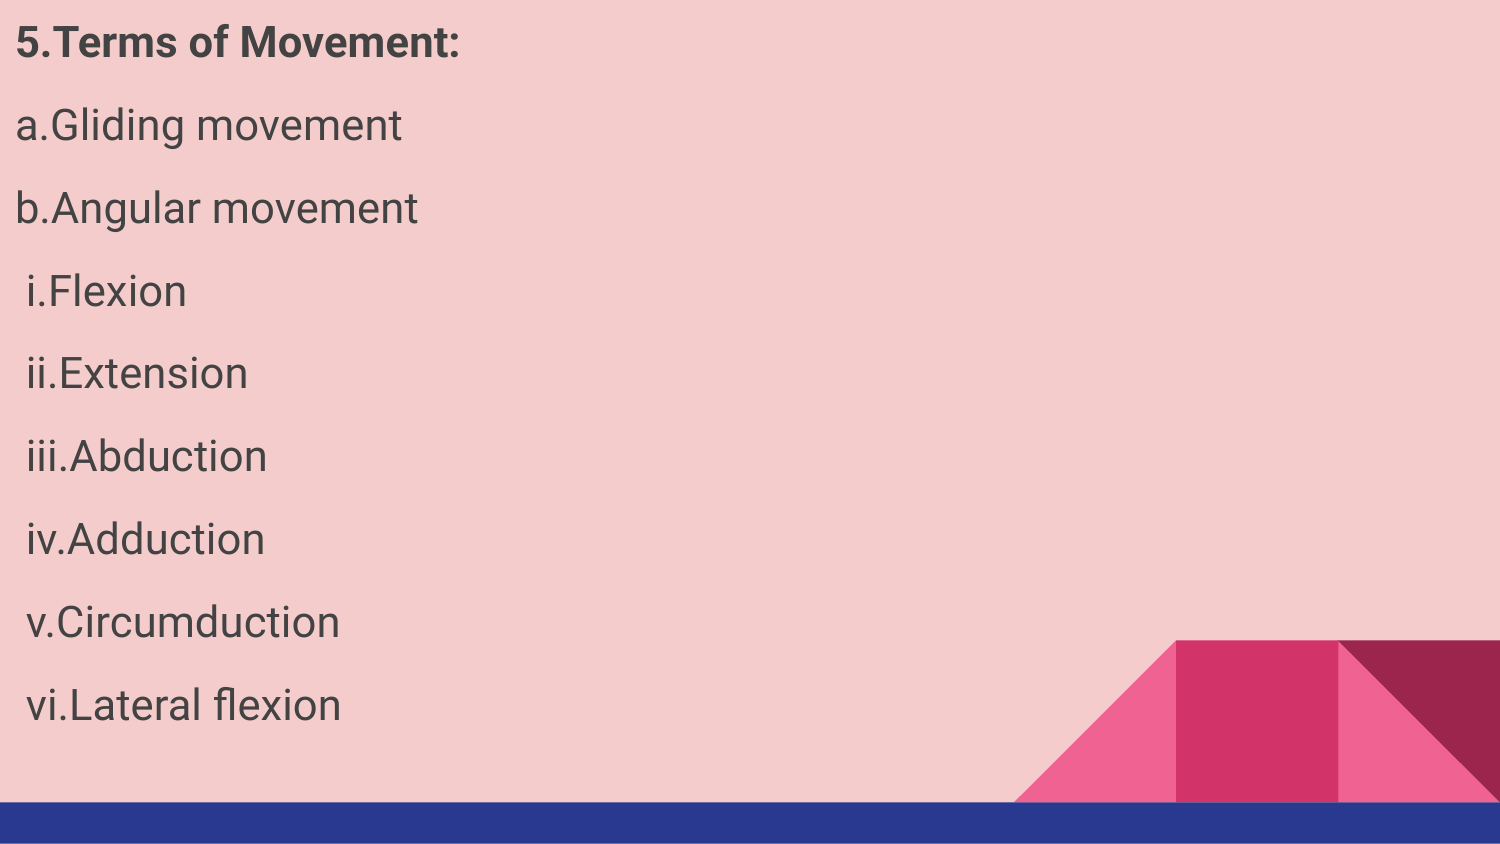

5.Terms of Movement:
a.Gliding movement
b.Angular movement
 i.Flexion
 ii.Extension
 iii.Abduction
 iv.Adduction
 v.Circumduction
 vi.Lateral flexion